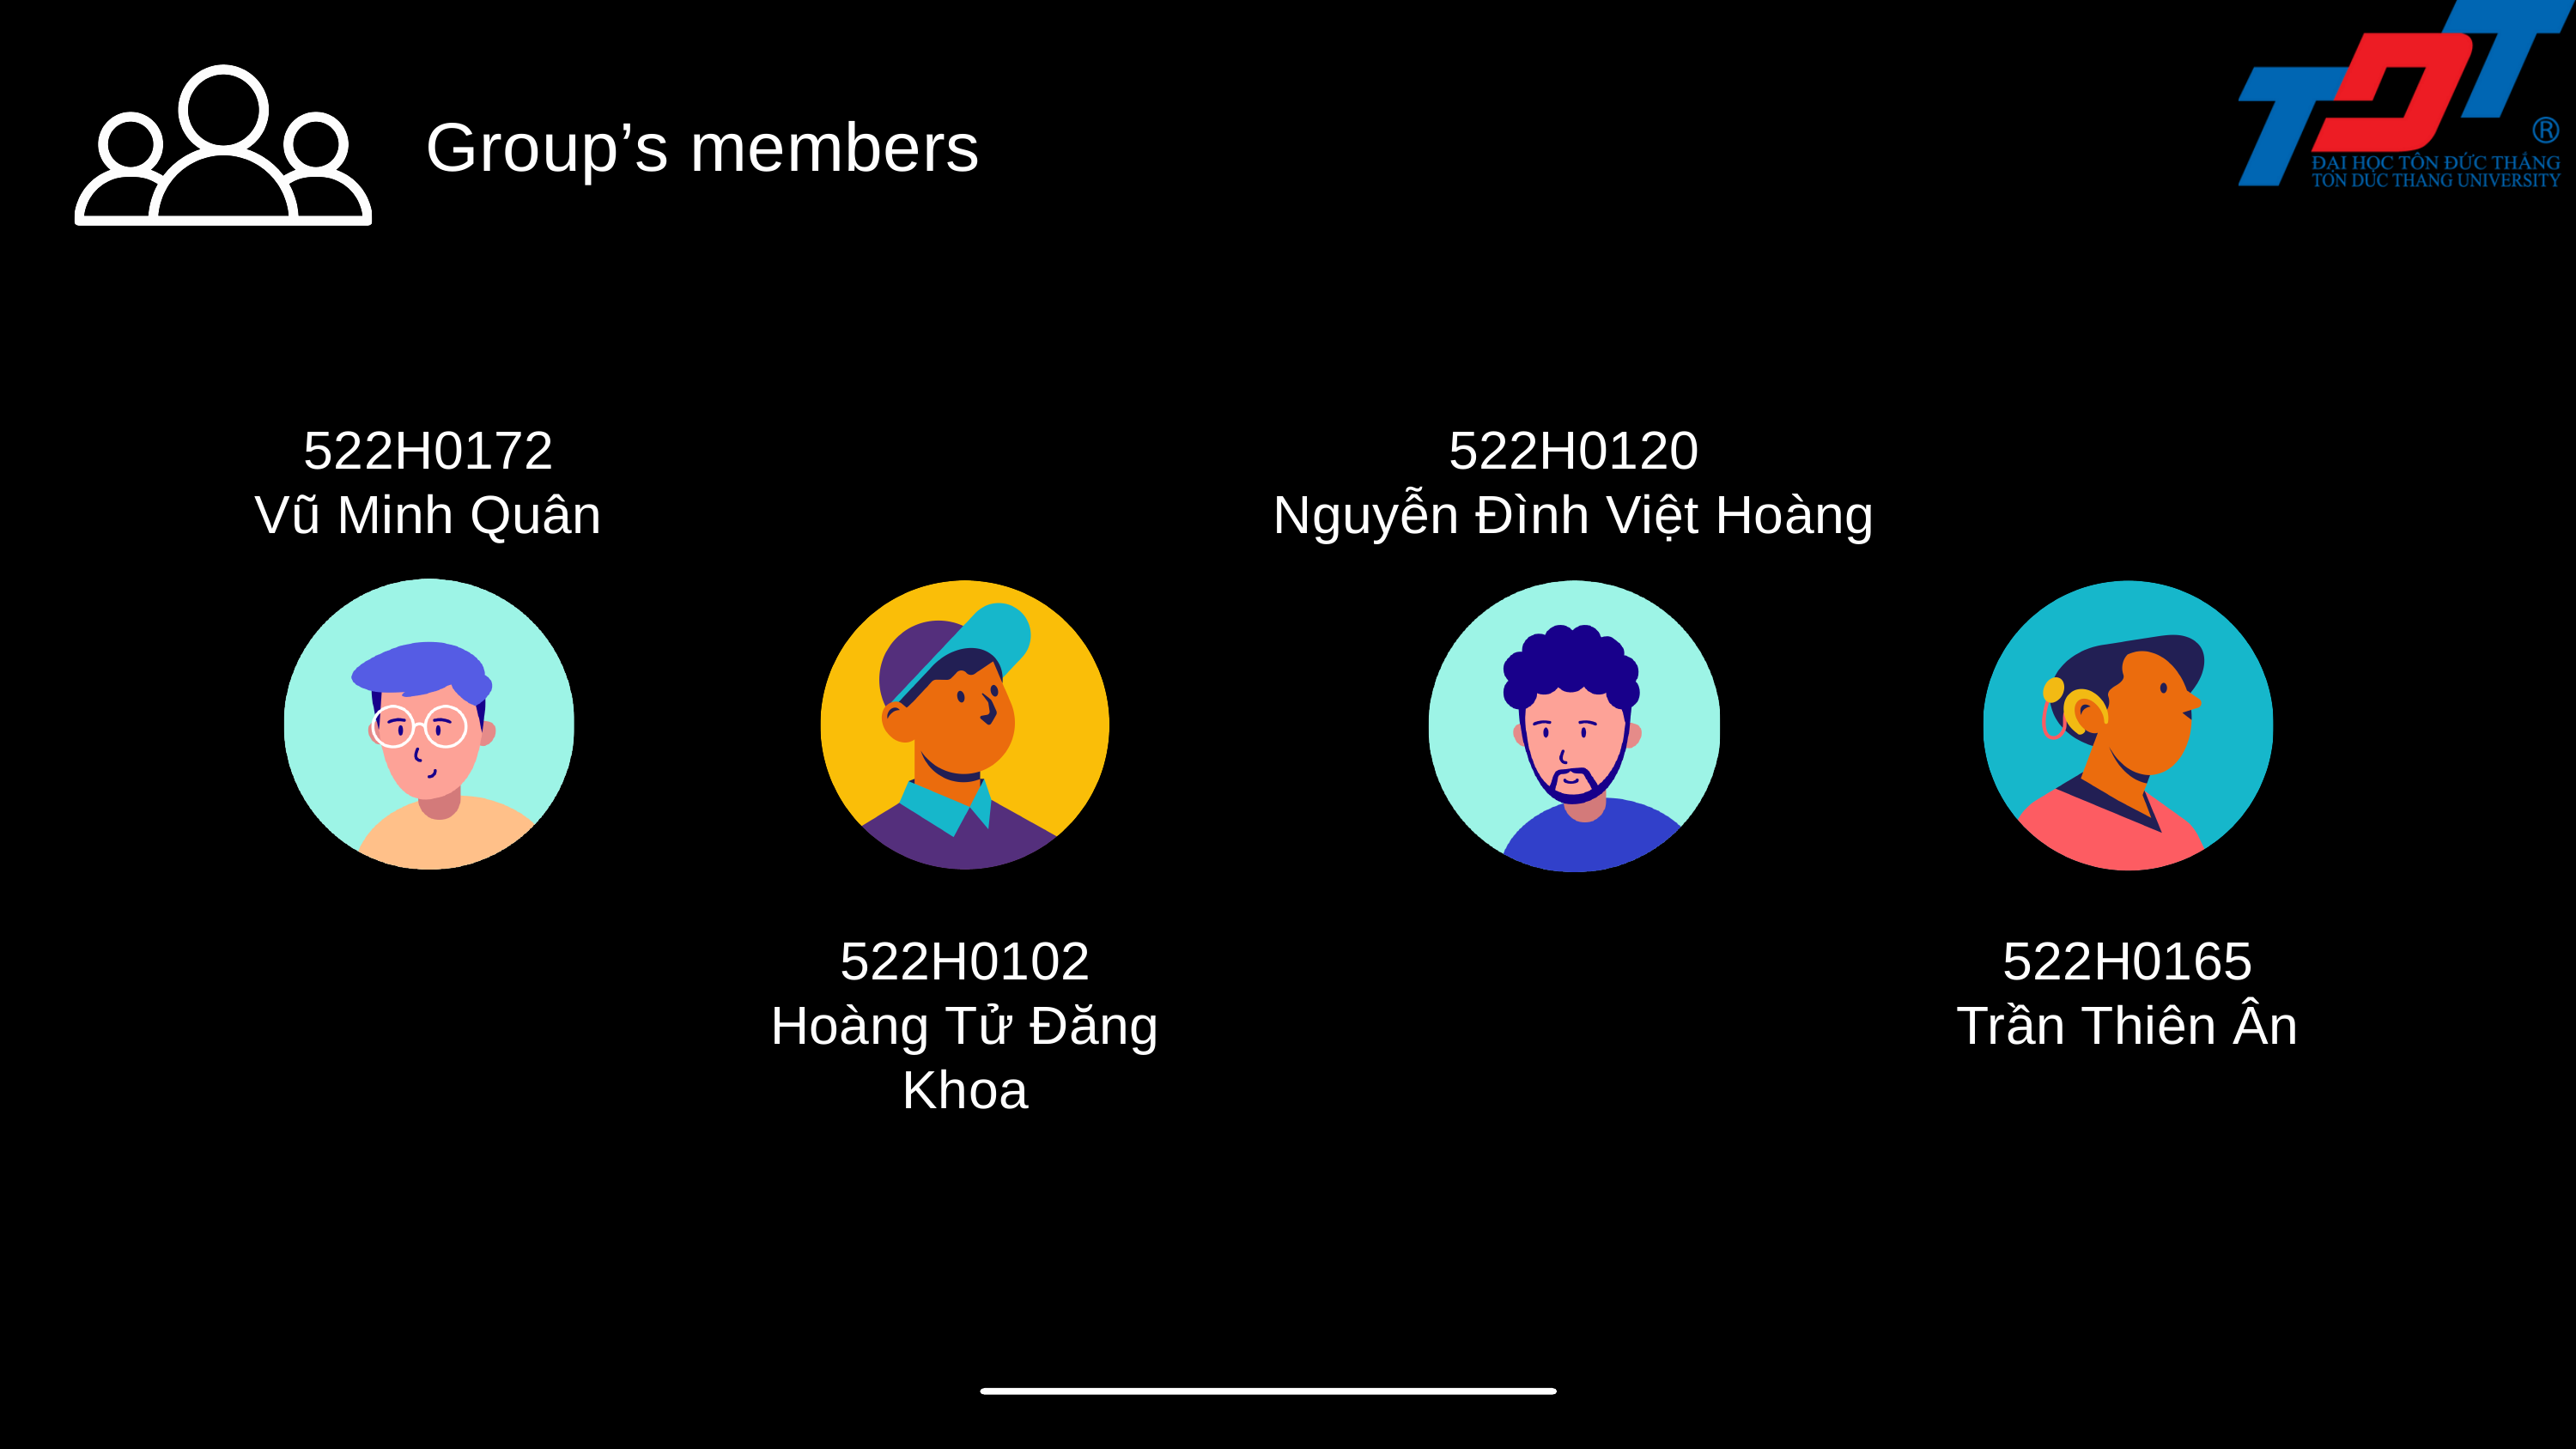

Group’s members
522H0172
Vũ Minh Quân
522H0120
Nguyễn Đình Việt Hoàng

522H0102
Hoàng Tử Đăng Khoa
522H0165
Trần Thiên Ân